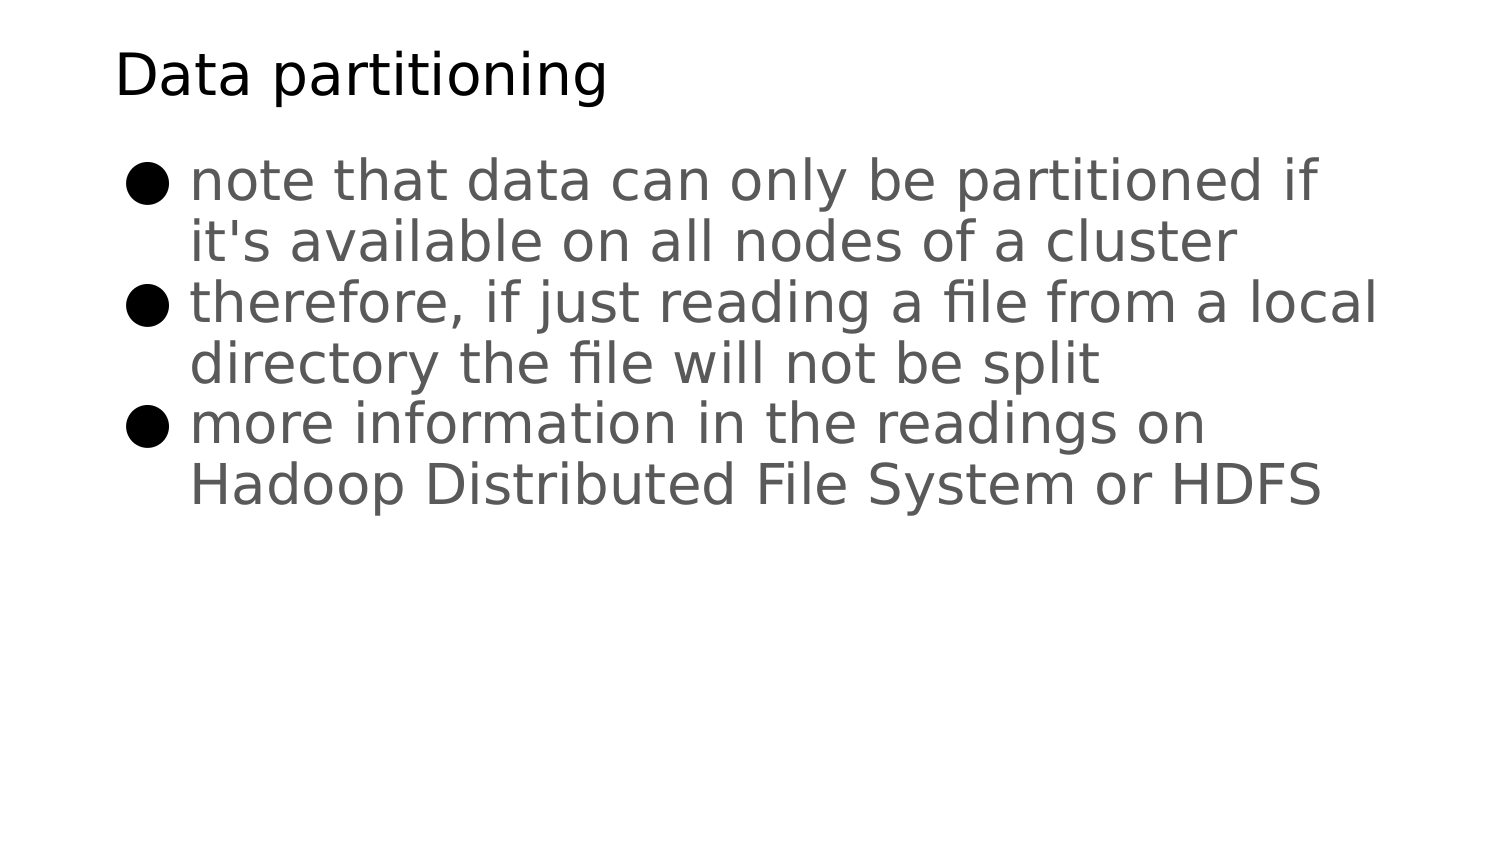

# Data partitioning
note that data can only be partitioned if it's available on all nodes of a cluster
therefore, if just reading a file from a local directory the file will not be split
more information in the readings on Hadoop Distributed File System or HDFS